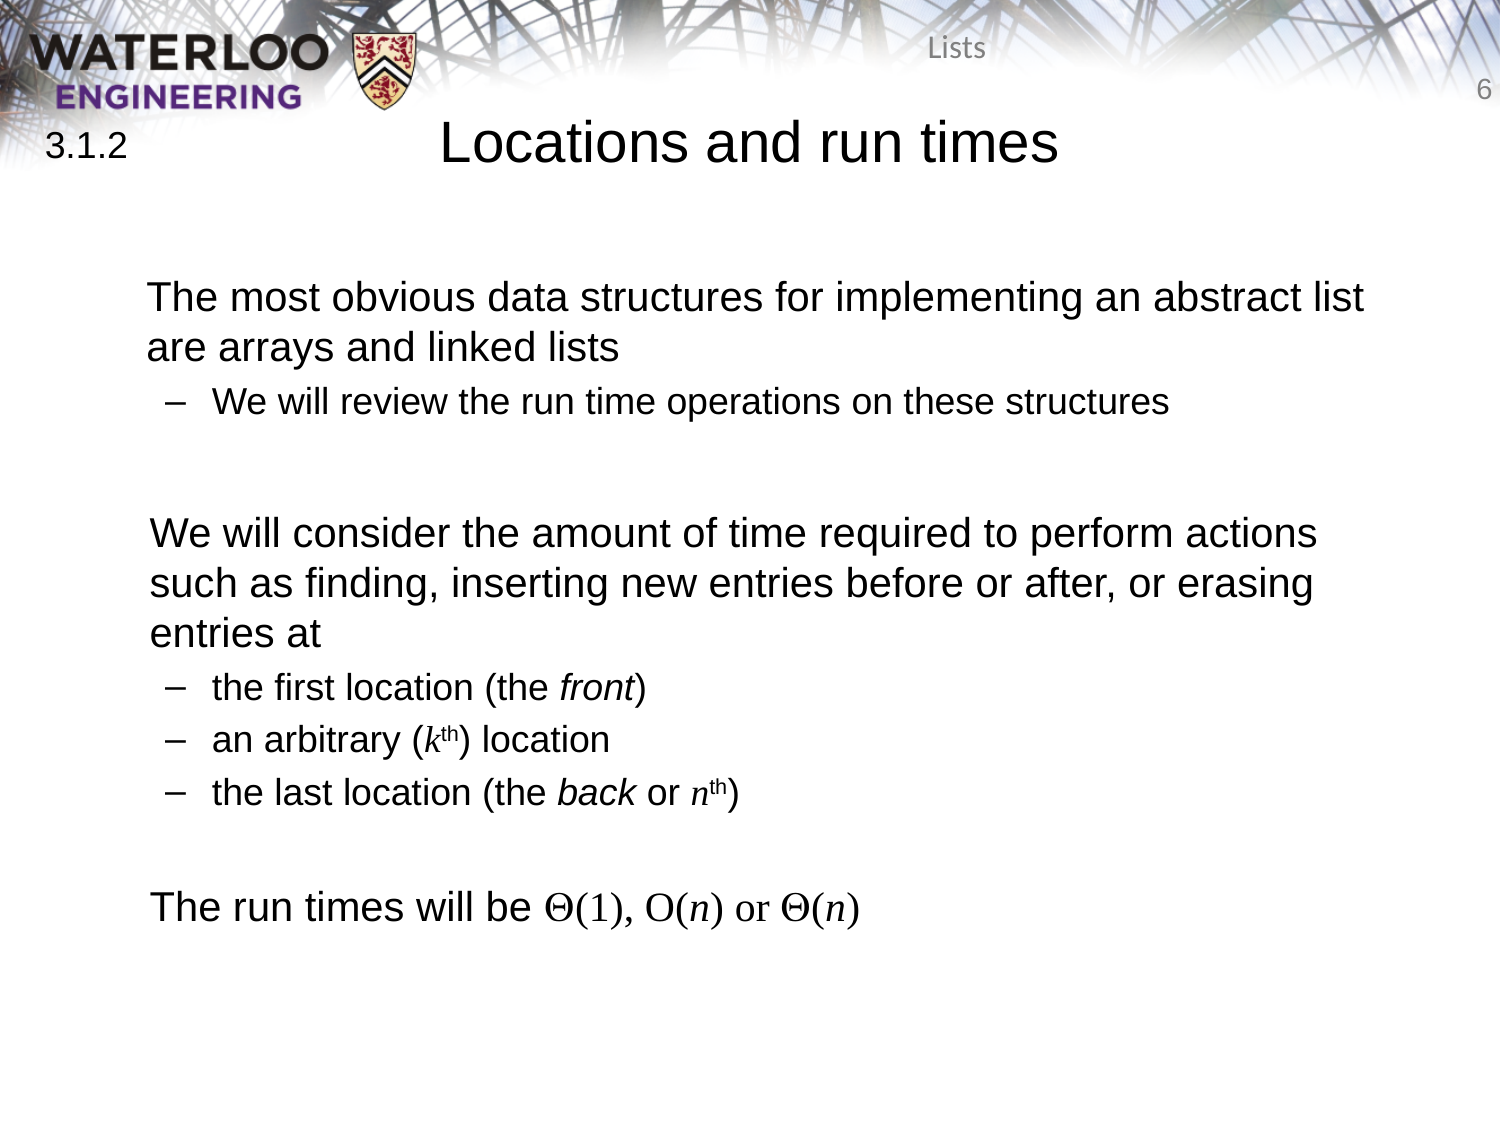

# Locations and run times
3.1.2
	The most obvious data structures for implementing an abstract list are arrays and linked lists
We will review the run time operations on these structures

	We will consider the amount of time required to perform actions such as finding, inserting new entries before or after, or erasing entries at
the first location (the front)
an arbitrary (kth) location
the last location (the back or nth)

	The run times will be Θ(1), O(n) or Θ(n)